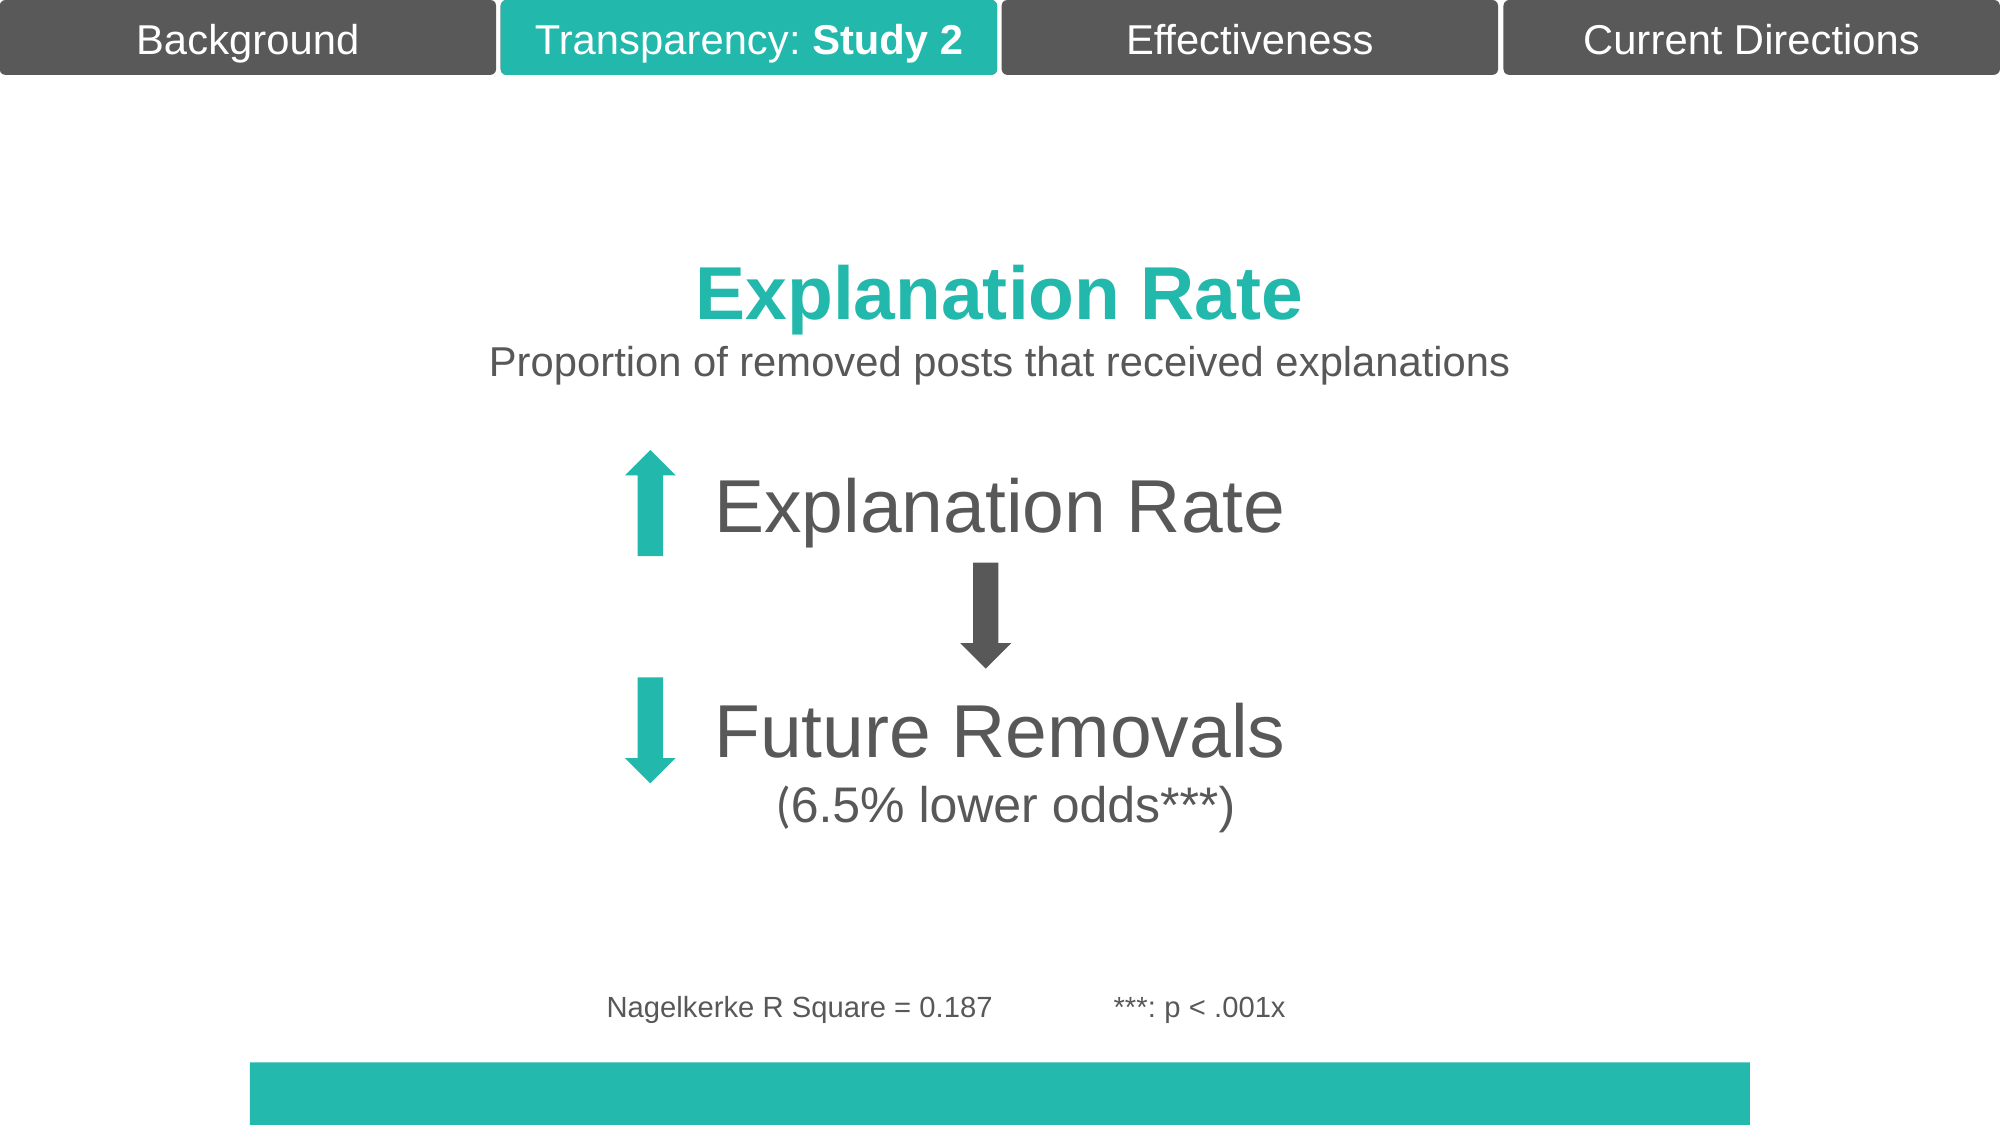

Transparency: Study 2
Explanation Rate
Proportion of removed posts that received explanations

Explanation Rate

Future Removals
 (6.5% lower odds***)

Nagelkerke R Square = 0.187
***: p < .001x